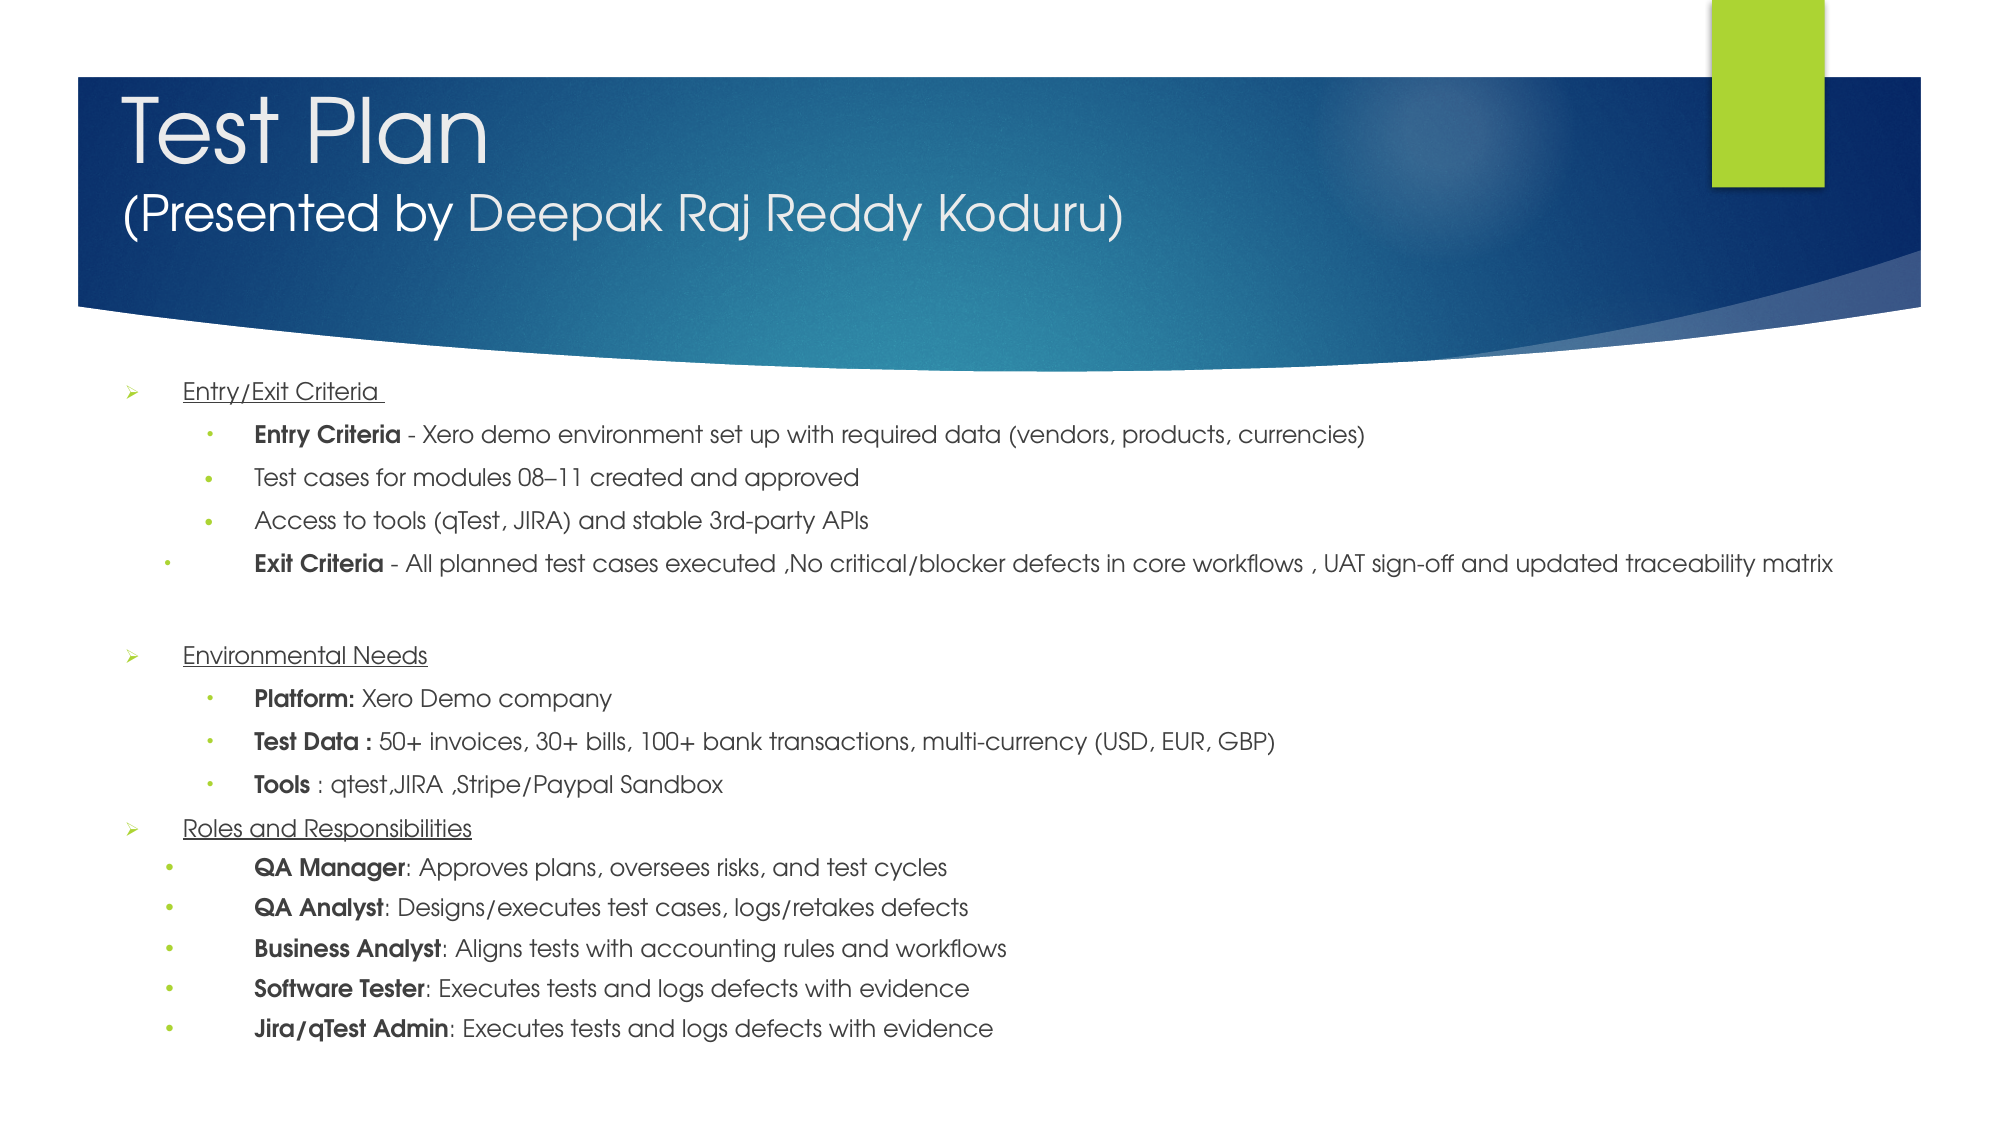

# Test Plan (Presented by Deepak Raj Reddy Koduru)
Entry/Exit Criteria
Entry Criteria - Xero demo environment set up with required data (vendors, products, currencies)
Test cases for modules 08–11 created and approved
Access to tools (qTest, JIRA) and stable 3rd-party APIs
Exit Criteria - All planned test cases executed ,No critical/blocker defects in core workflows , UAT sign-off and updated traceability matrix

Environmental Needs
Platform: Xero Demo company
Test Data : 50+ invoices, 30+ bills, 100+ bank transactions, multi-currency (USD, EUR, GBP)
Tools : qtest,JIRA ,Stripe/Paypal Sandbox
Roles and Responsibilities
QA Manager: Approves plans, oversees risks, and test cycles
QA Analyst: Designs/executes test cases, logs/retakes defects
Business Analyst: Aligns tests with accounting rules and workflows
Software Tester: Executes tests and logs defects with evidence
Jira/qTest Admin: Executes tests and logs defects with evidence